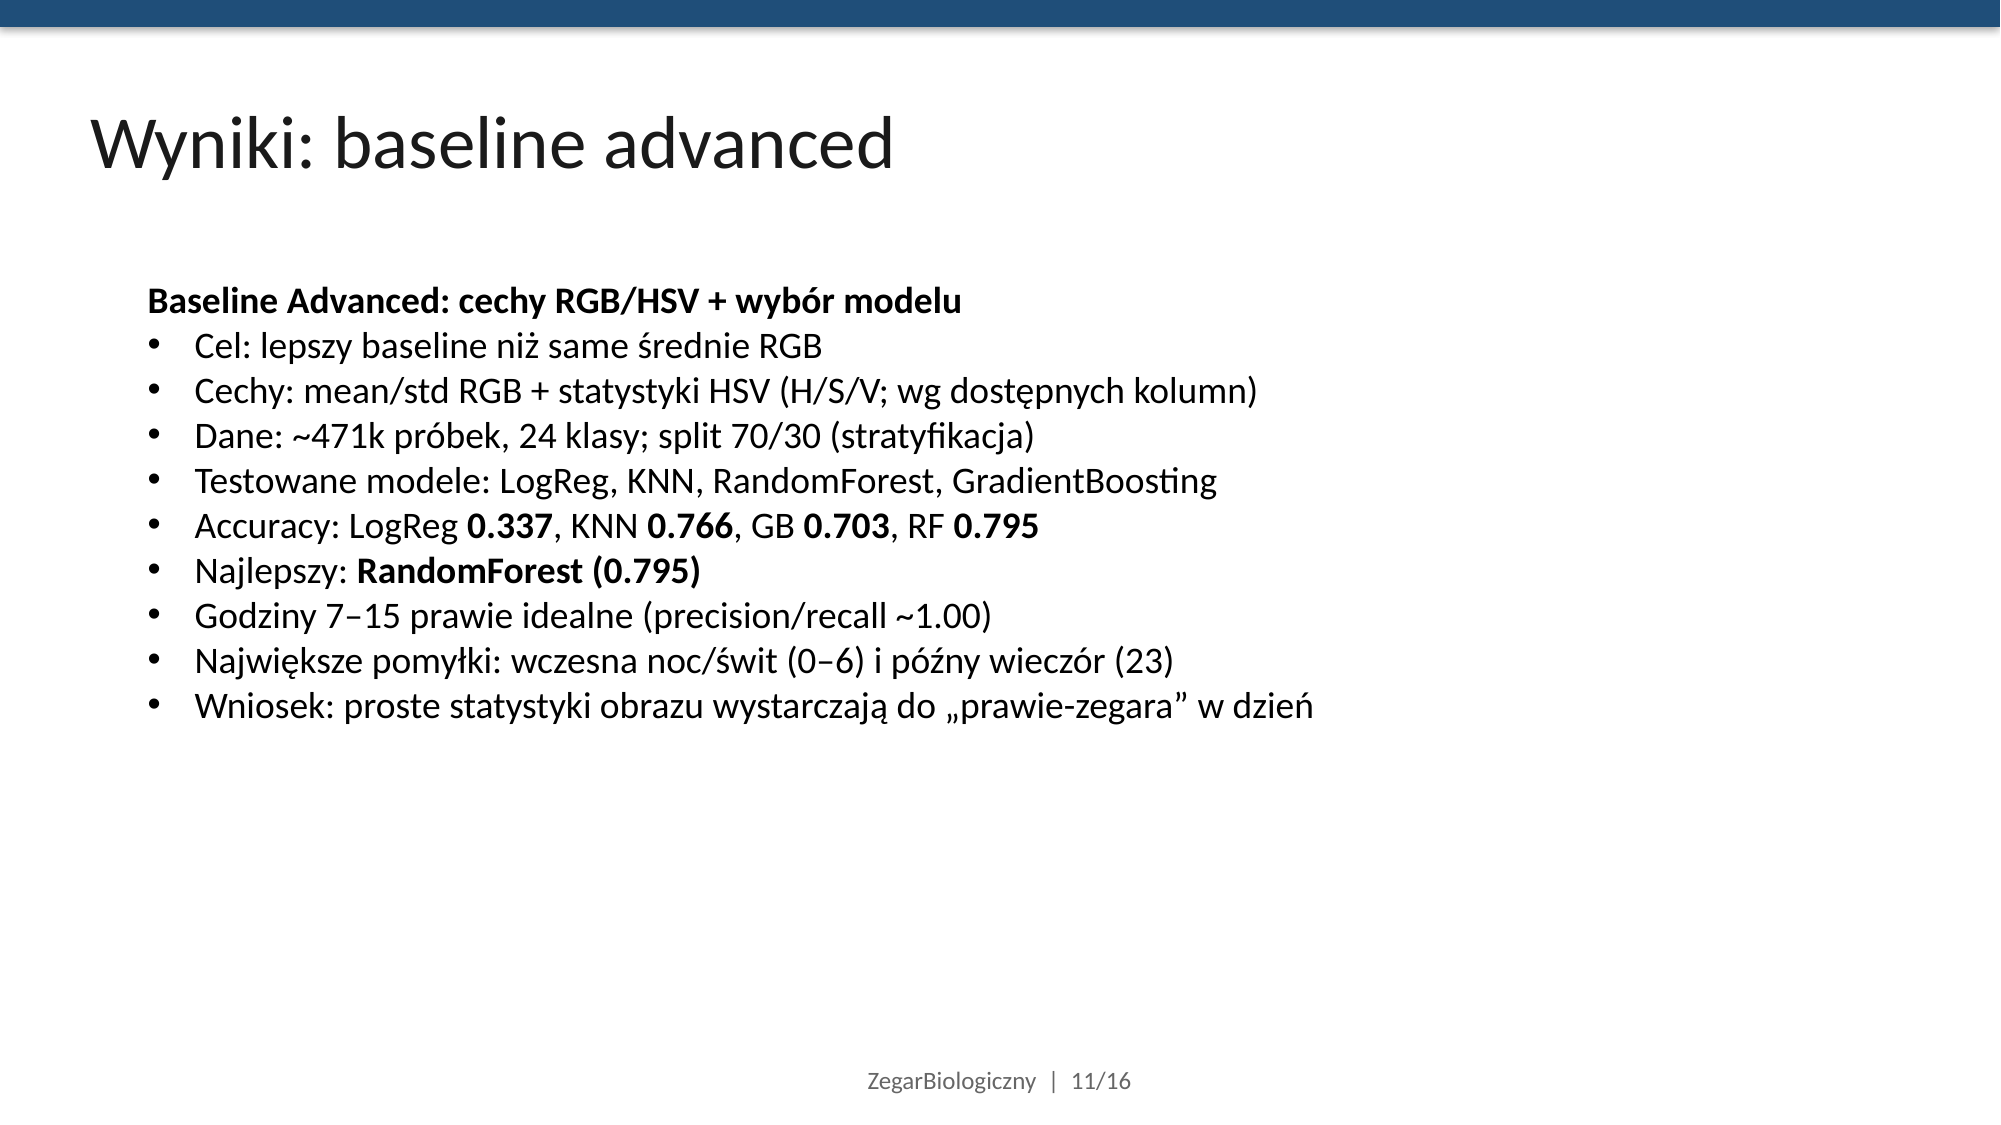

# Wyniki: baseline advanced
Baseline Advanced: cechy RGB/HSV + wybór modelu
Cel: lepszy baseline niż same średnie RGB
Cechy: mean/std RGB + statystyki HSV (H/S/V; wg dostępnych kolumn)
Dane: ~471k próbek, 24 klasy; split 70/30 (stratyfikacja)
Testowane modele: LogReg, KNN, RandomForest, GradientBoosting
Accuracy: LogReg 0.337, KNN 0.766, GB 0.703, RF 0.795
Najlepszy: RandomForest (0.795)
Godziny 7–15 prawie idealne (precision/recall ~1.00)
Największe pomyłki: wczesna noc/świt (0–6) i późny wieczór (23)
Wniosek: proste statystyki obrazu wystarczają do „prawie-zegara” w dzień
ZegarBiologiczny  |  11/16